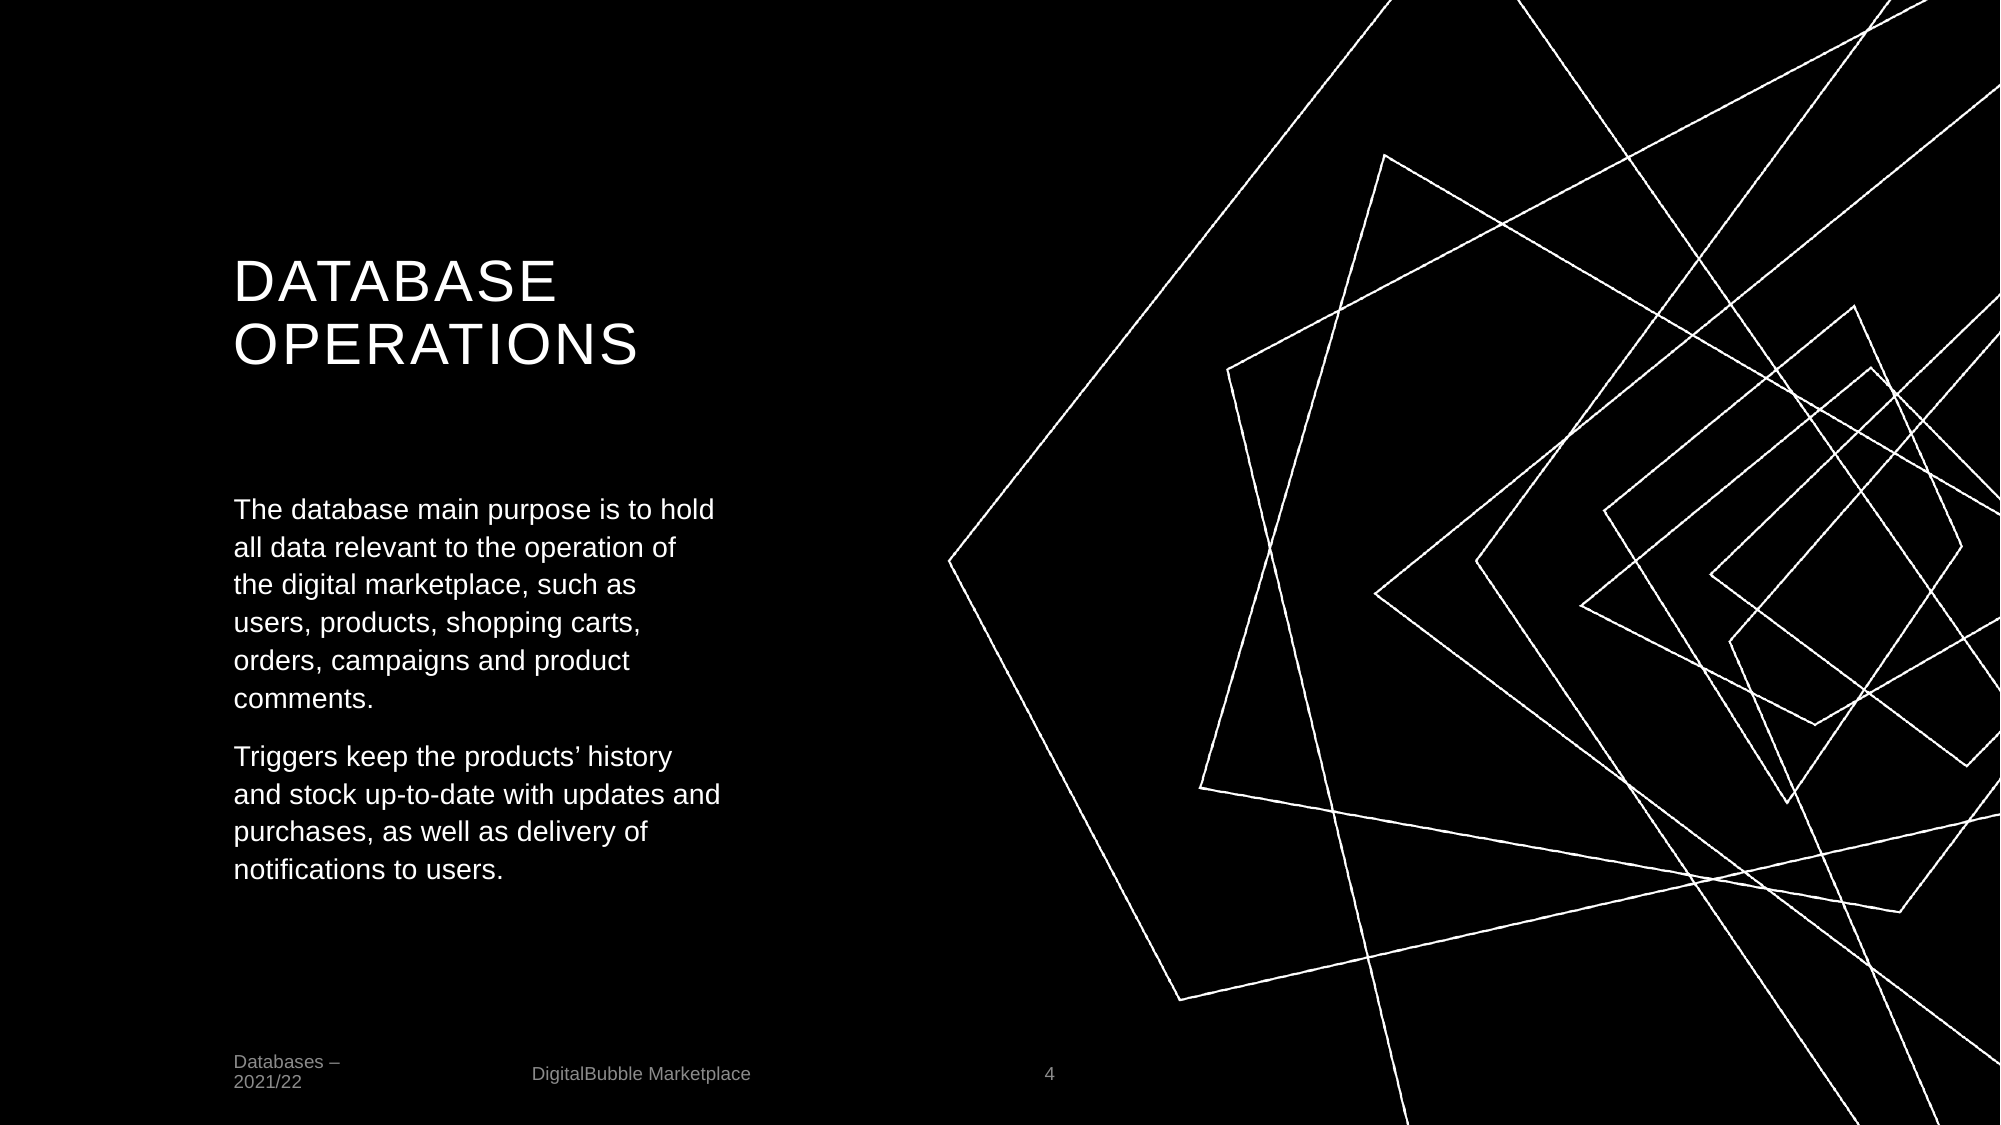

# Database operations
The database main purpose is to hold all data relevant to the operation of the digital marketplace, such as users, products, shopping carts, orders, campaigns and product comments.
Triggers keep the products’ history and stock up-to-date with updates and purchases, as well as delivery of notifications to users.

DigitalBubble Marketplace
Databases – 2021/22
4